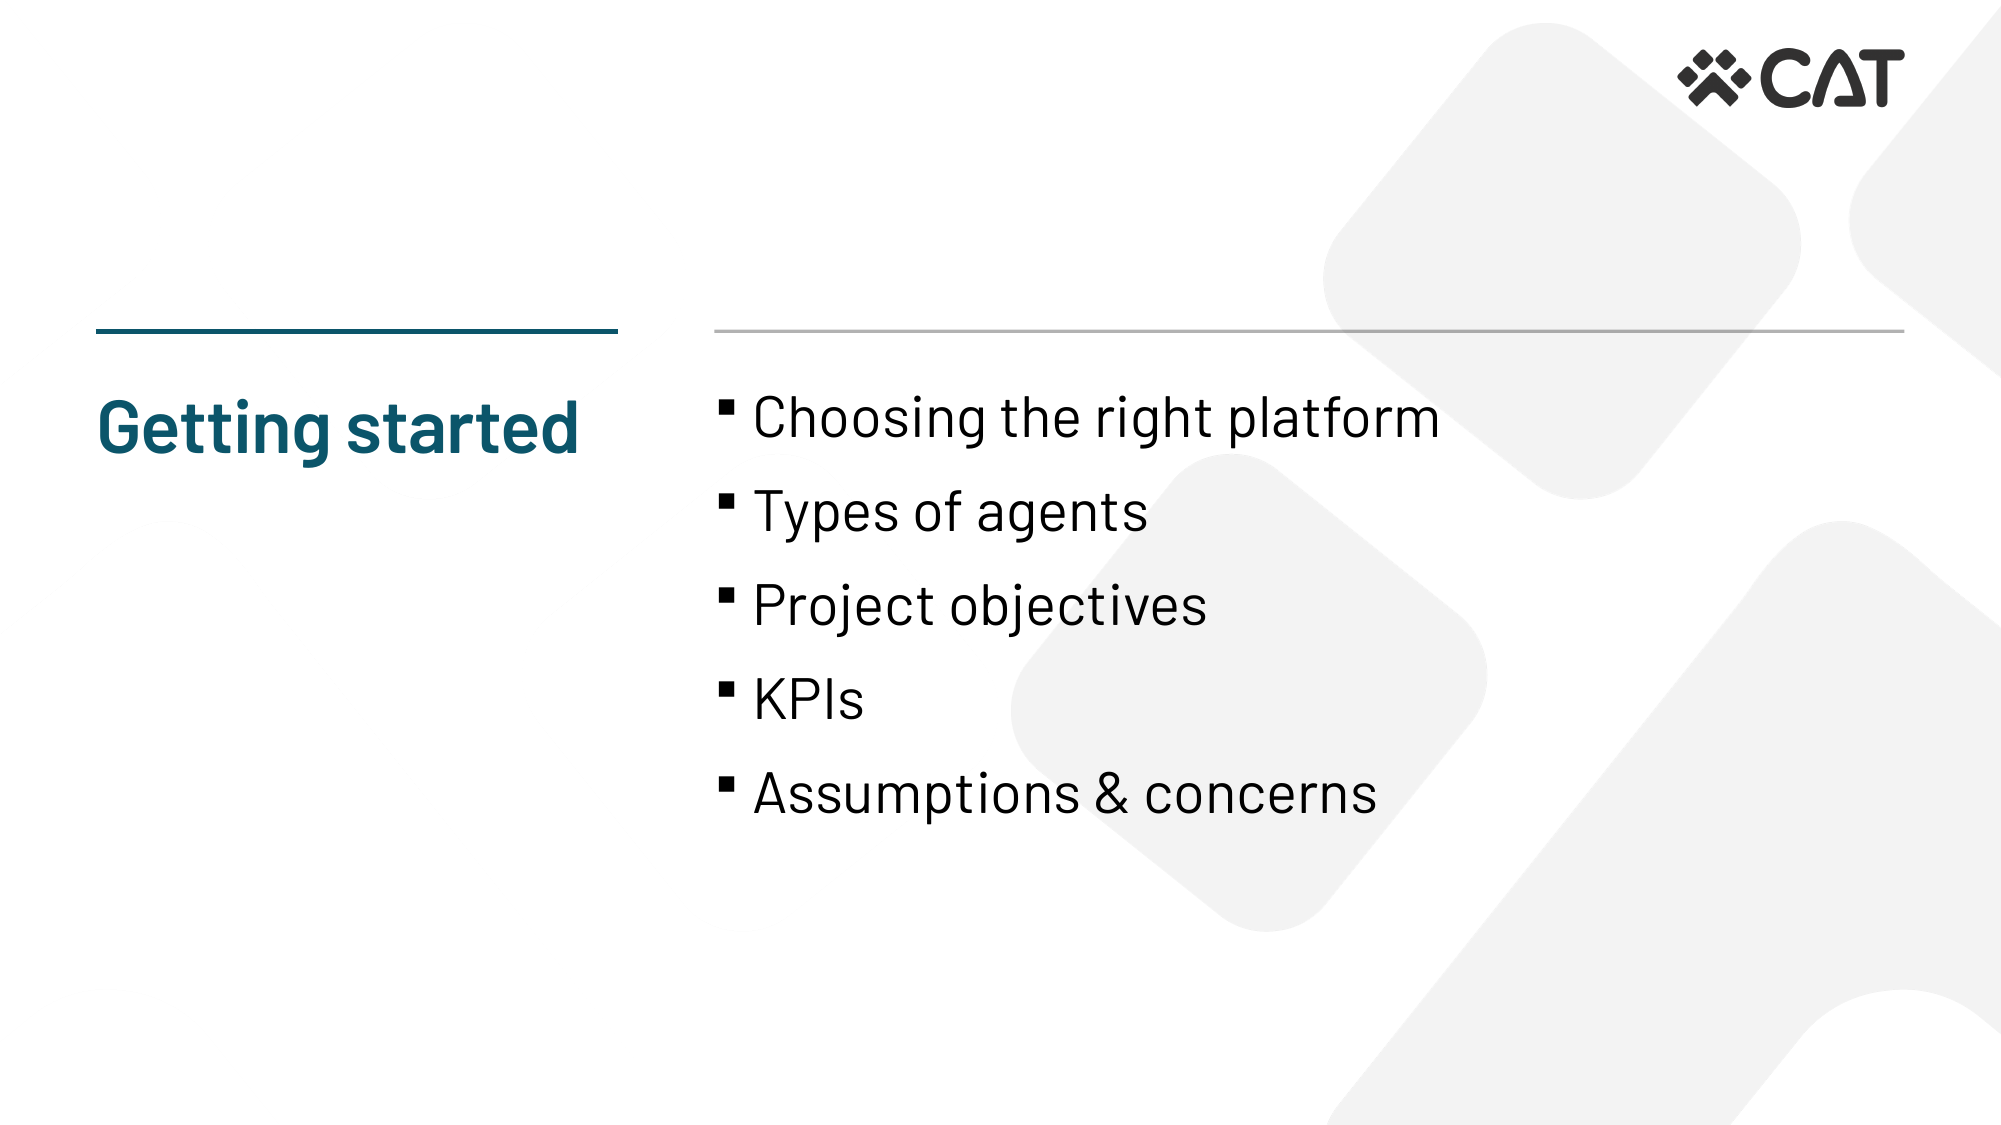

# Getting started
Choosing the right platform
Types of agents
Project objectives
KPIs
Assumptions & concerns